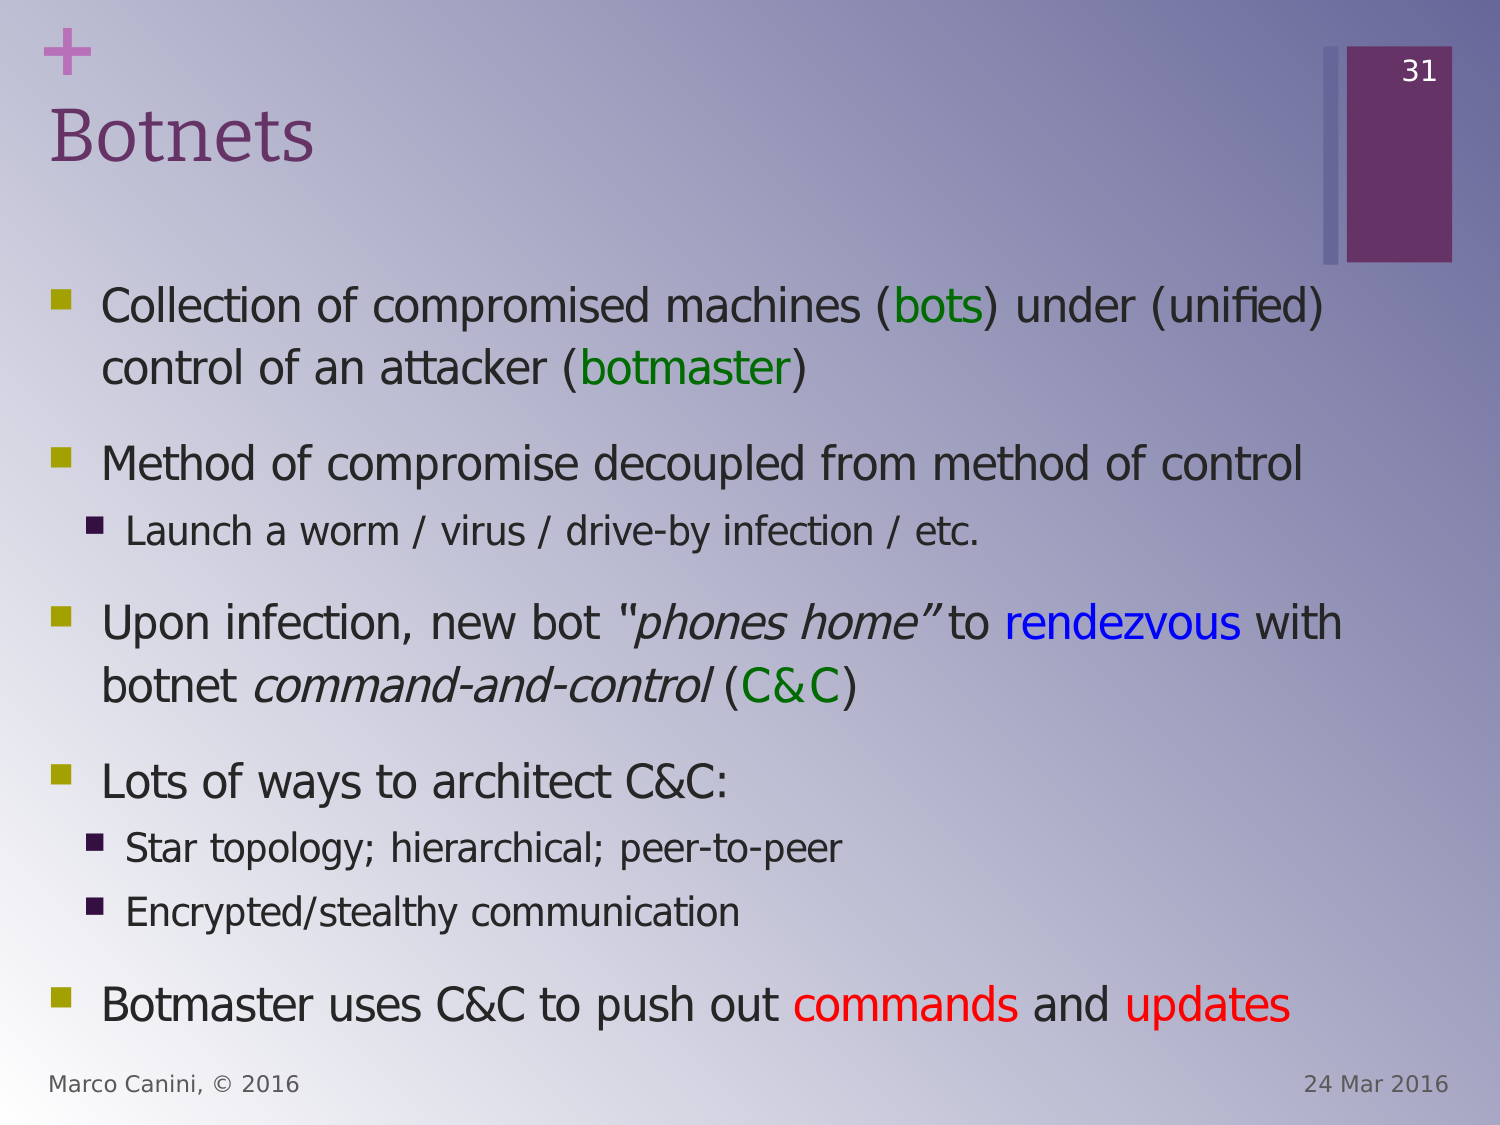

31
# Botnets
Collection of compromised machines (bots) under (unified) control of an attacker (botmaster)
Method of compromise decoupled from method of control
Launch a worm / virus / drive-by infection / etc.
Upon infection, new bot “phones home” to rendezvous with botnet command-and-control (C&C)
Lots of ways to architect C&C:
Star topology; hierarchical; peer-to-peer
Encrypted/stealthy communication
Botmaster uses C&C to push out commands and updates
Marco Canini, © 2016
24 Mar 2016